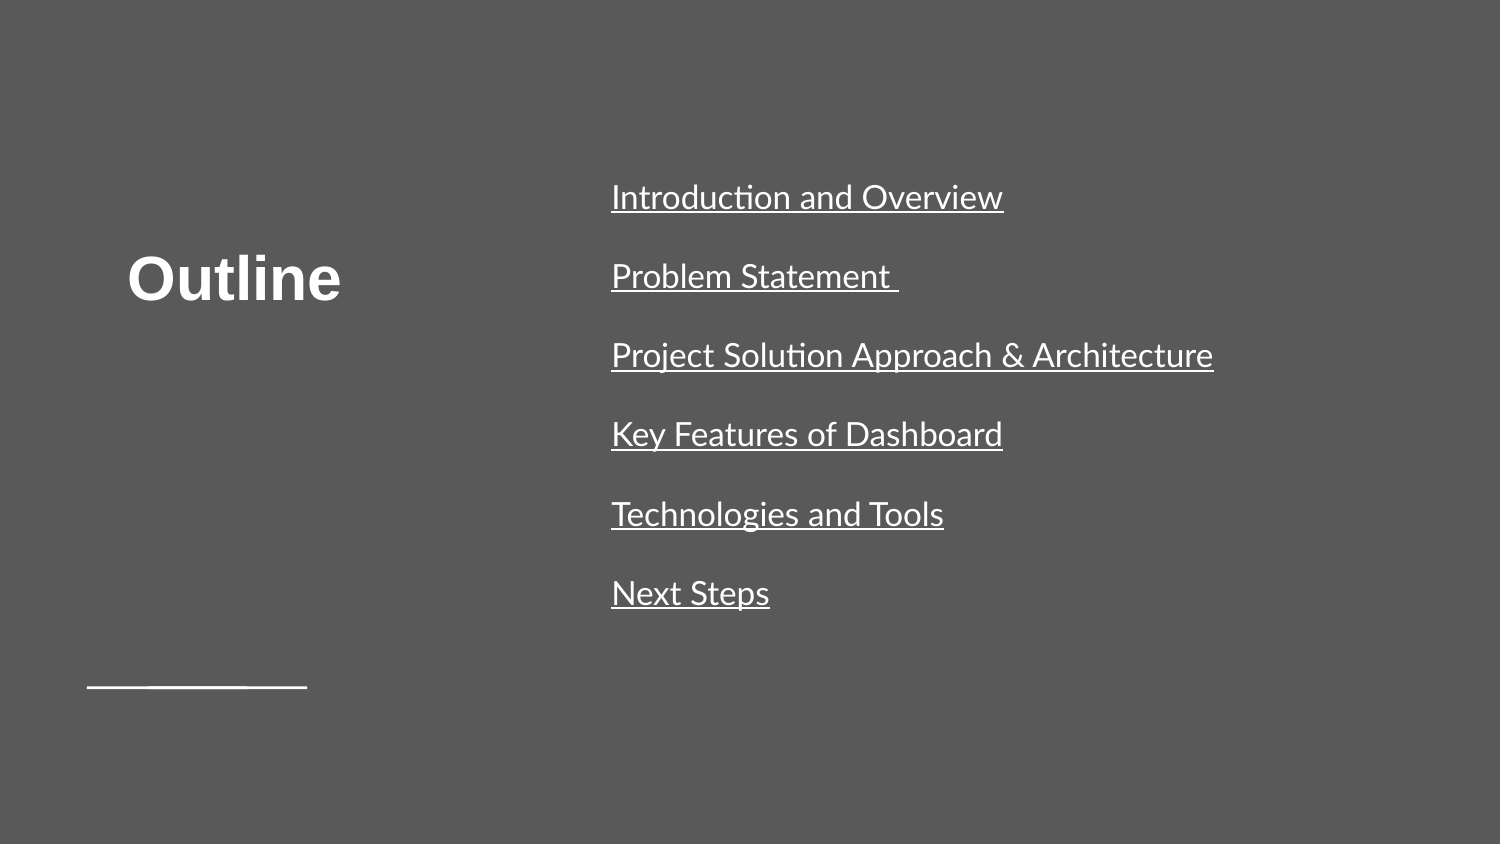

# Outline
Introduction and Overview
Problem Statement
Project Solution Approach & Architecture
Key Features of Dashboard
Technologies and Tools
Next Steps